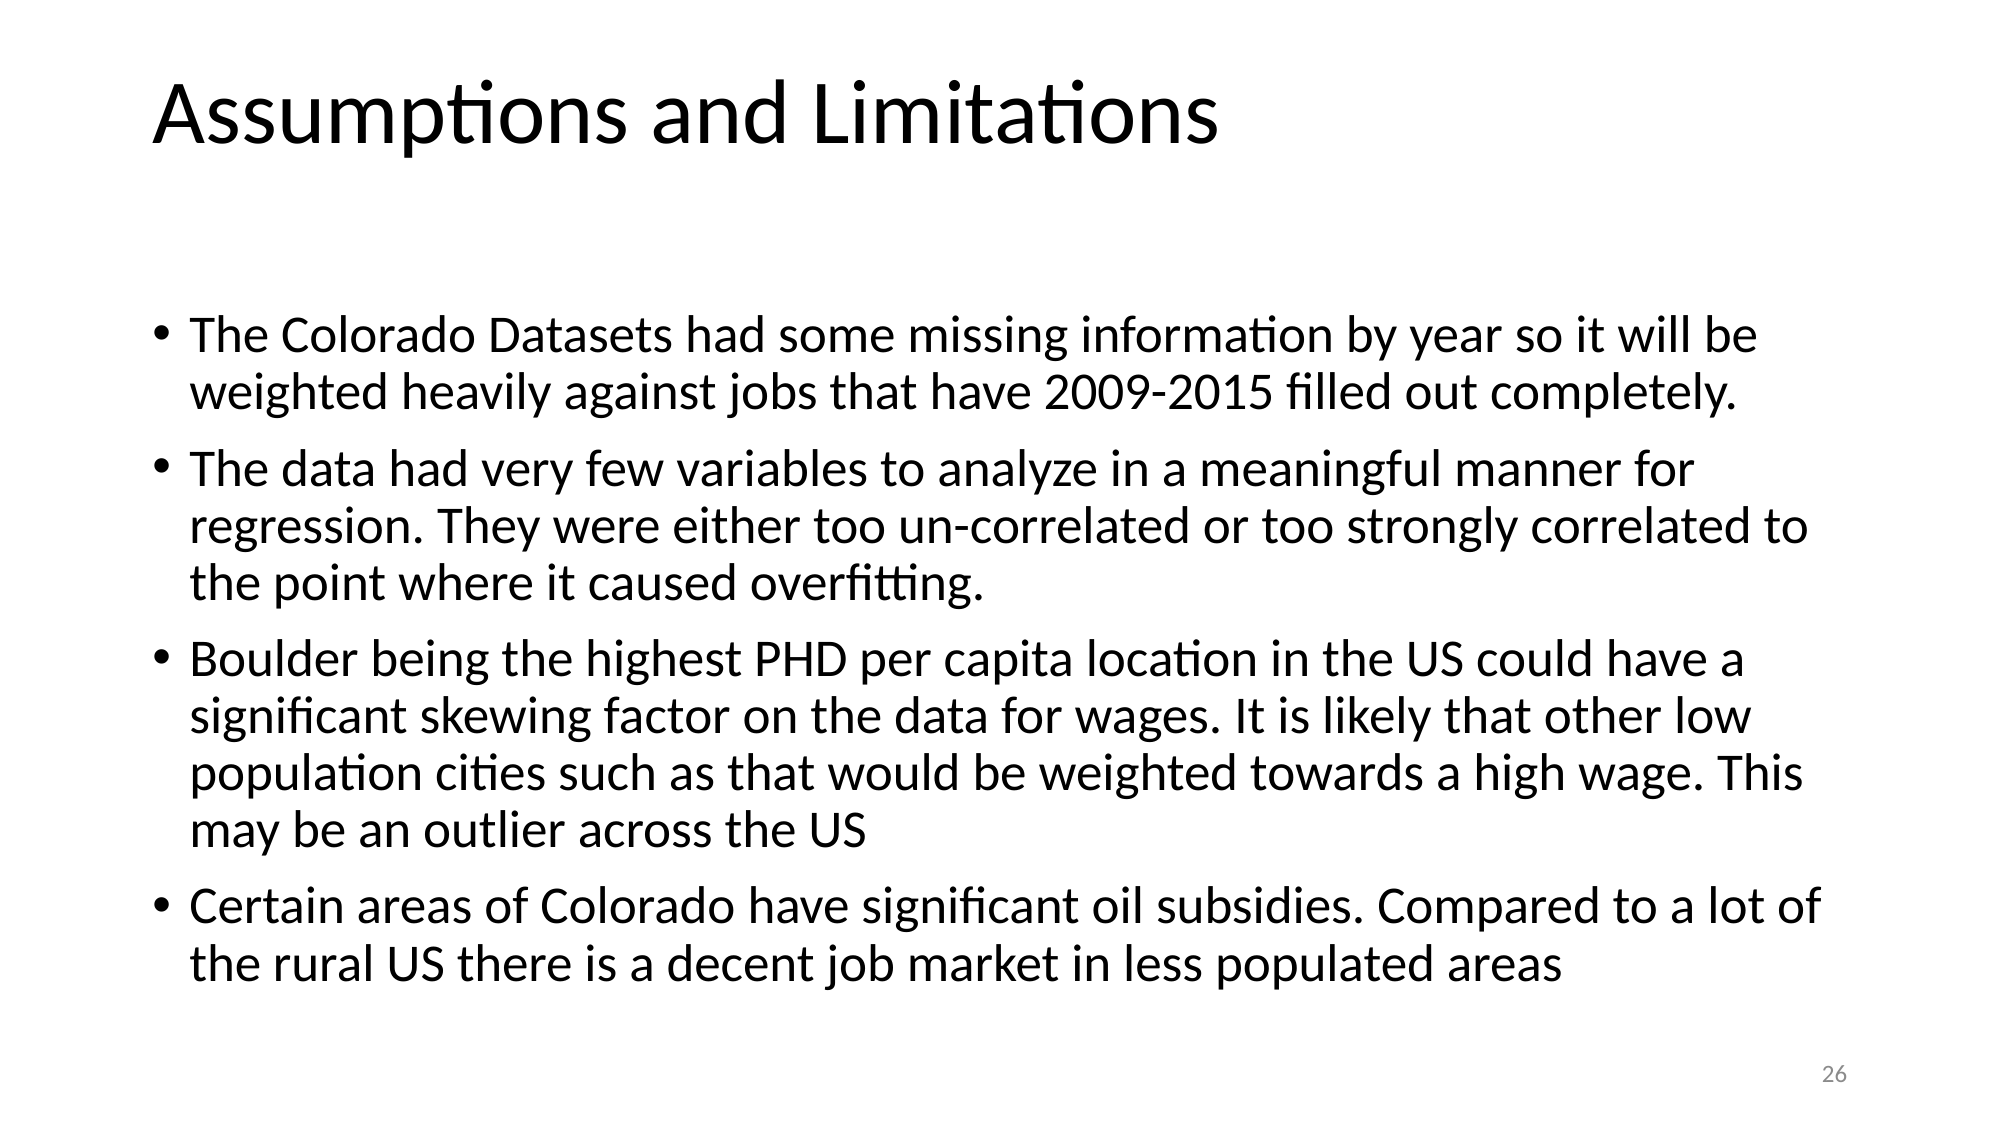

# Assumptions and Limitations
The Colorado Datasets had some missing information by year so it will be weighted heavily against jobs that have 2009-2015 filled out completely.
The data had very few variables to analyze in a meaningful manner for regression. They were either too un-correlated or too strongly correlated to the point where it caused overfitting.
Boulder being the highest PHD per capita location in the US could have a significant skewing factor on the data for wages. It is likely that other low population cities such as that would be weighted towards a high wage. This may be an outlier across the US
Certain areas of Colorado have significant oil subsidies. Compared to a lot of the rural US there is a decent job market in less populated areas

26